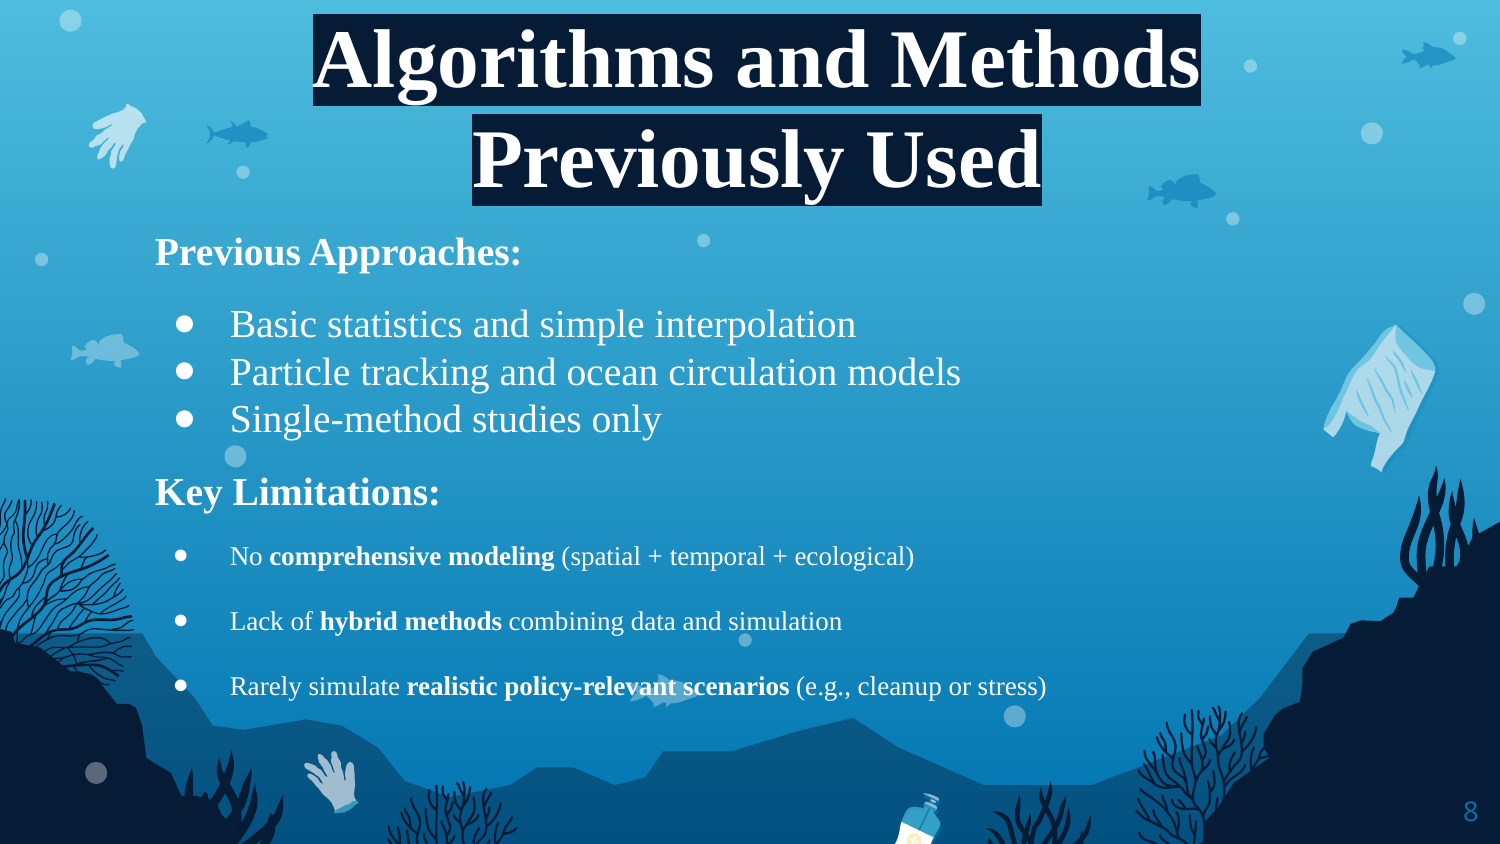

# Algorithms and Methods Previously Used

Previous Approaches:
Basic statistics and simple interpolation
Particle tracking and ocean circulation models
Single-method studies only
Key Limitations:
No comprehensive modeling (spatial + temporal + ecological)
Lack of hybrid methods combining data and simulation
Rarely simulate realistic policy-relevant scenarios (e.g., cleanup or stress)

8